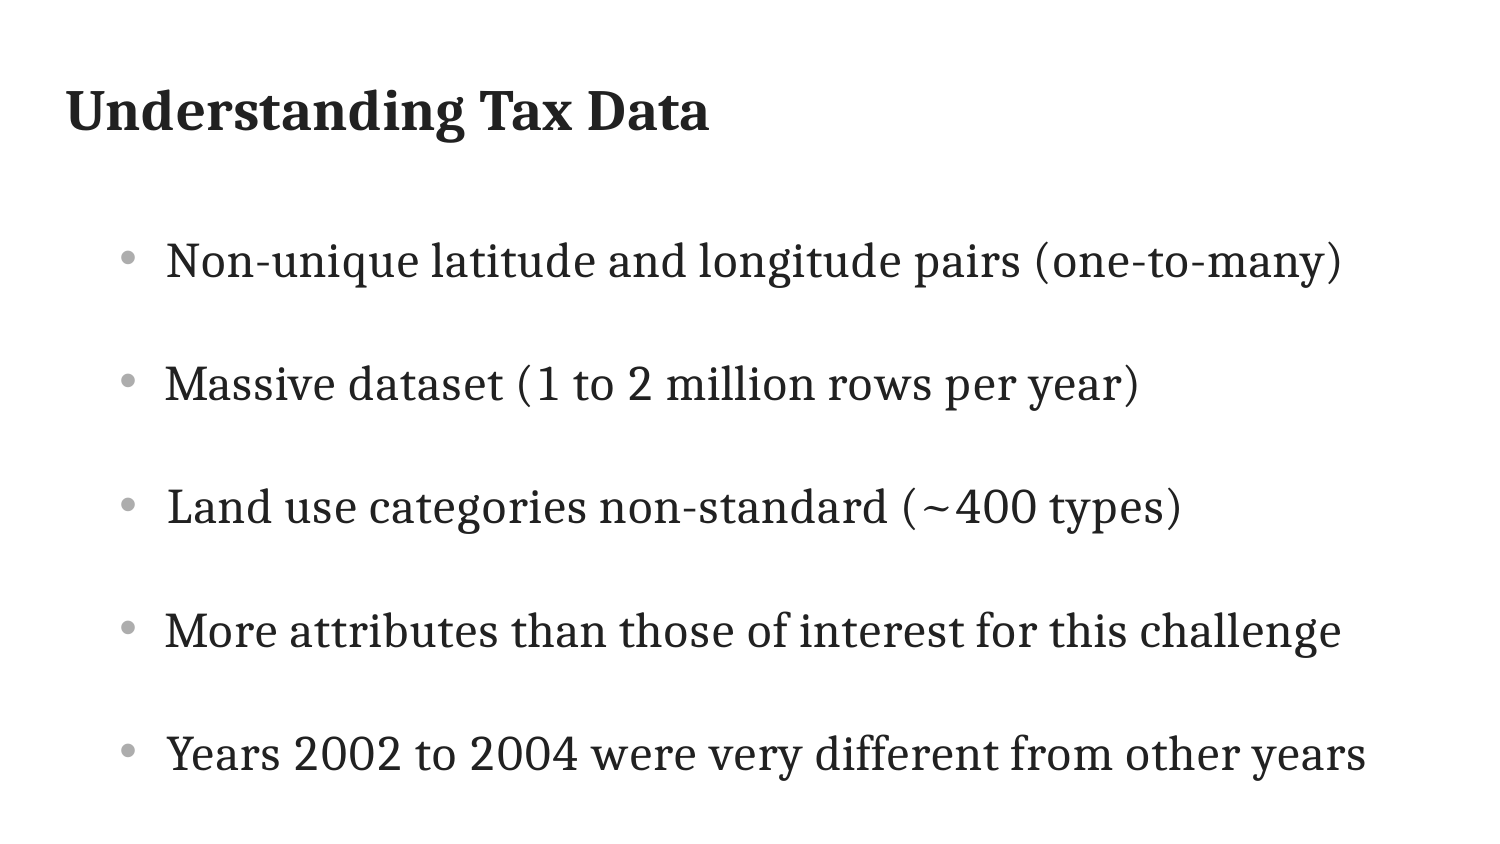

# Understanding Tax Data
Non-unique latitude and longitude pairs (one-to-many)
Massive dataset (1 to 2 million rows per year)
Land use categories non-standard (~400 types)
More attributes than those of interest for this challenge
Years 2002 to 2004 were very different from other years